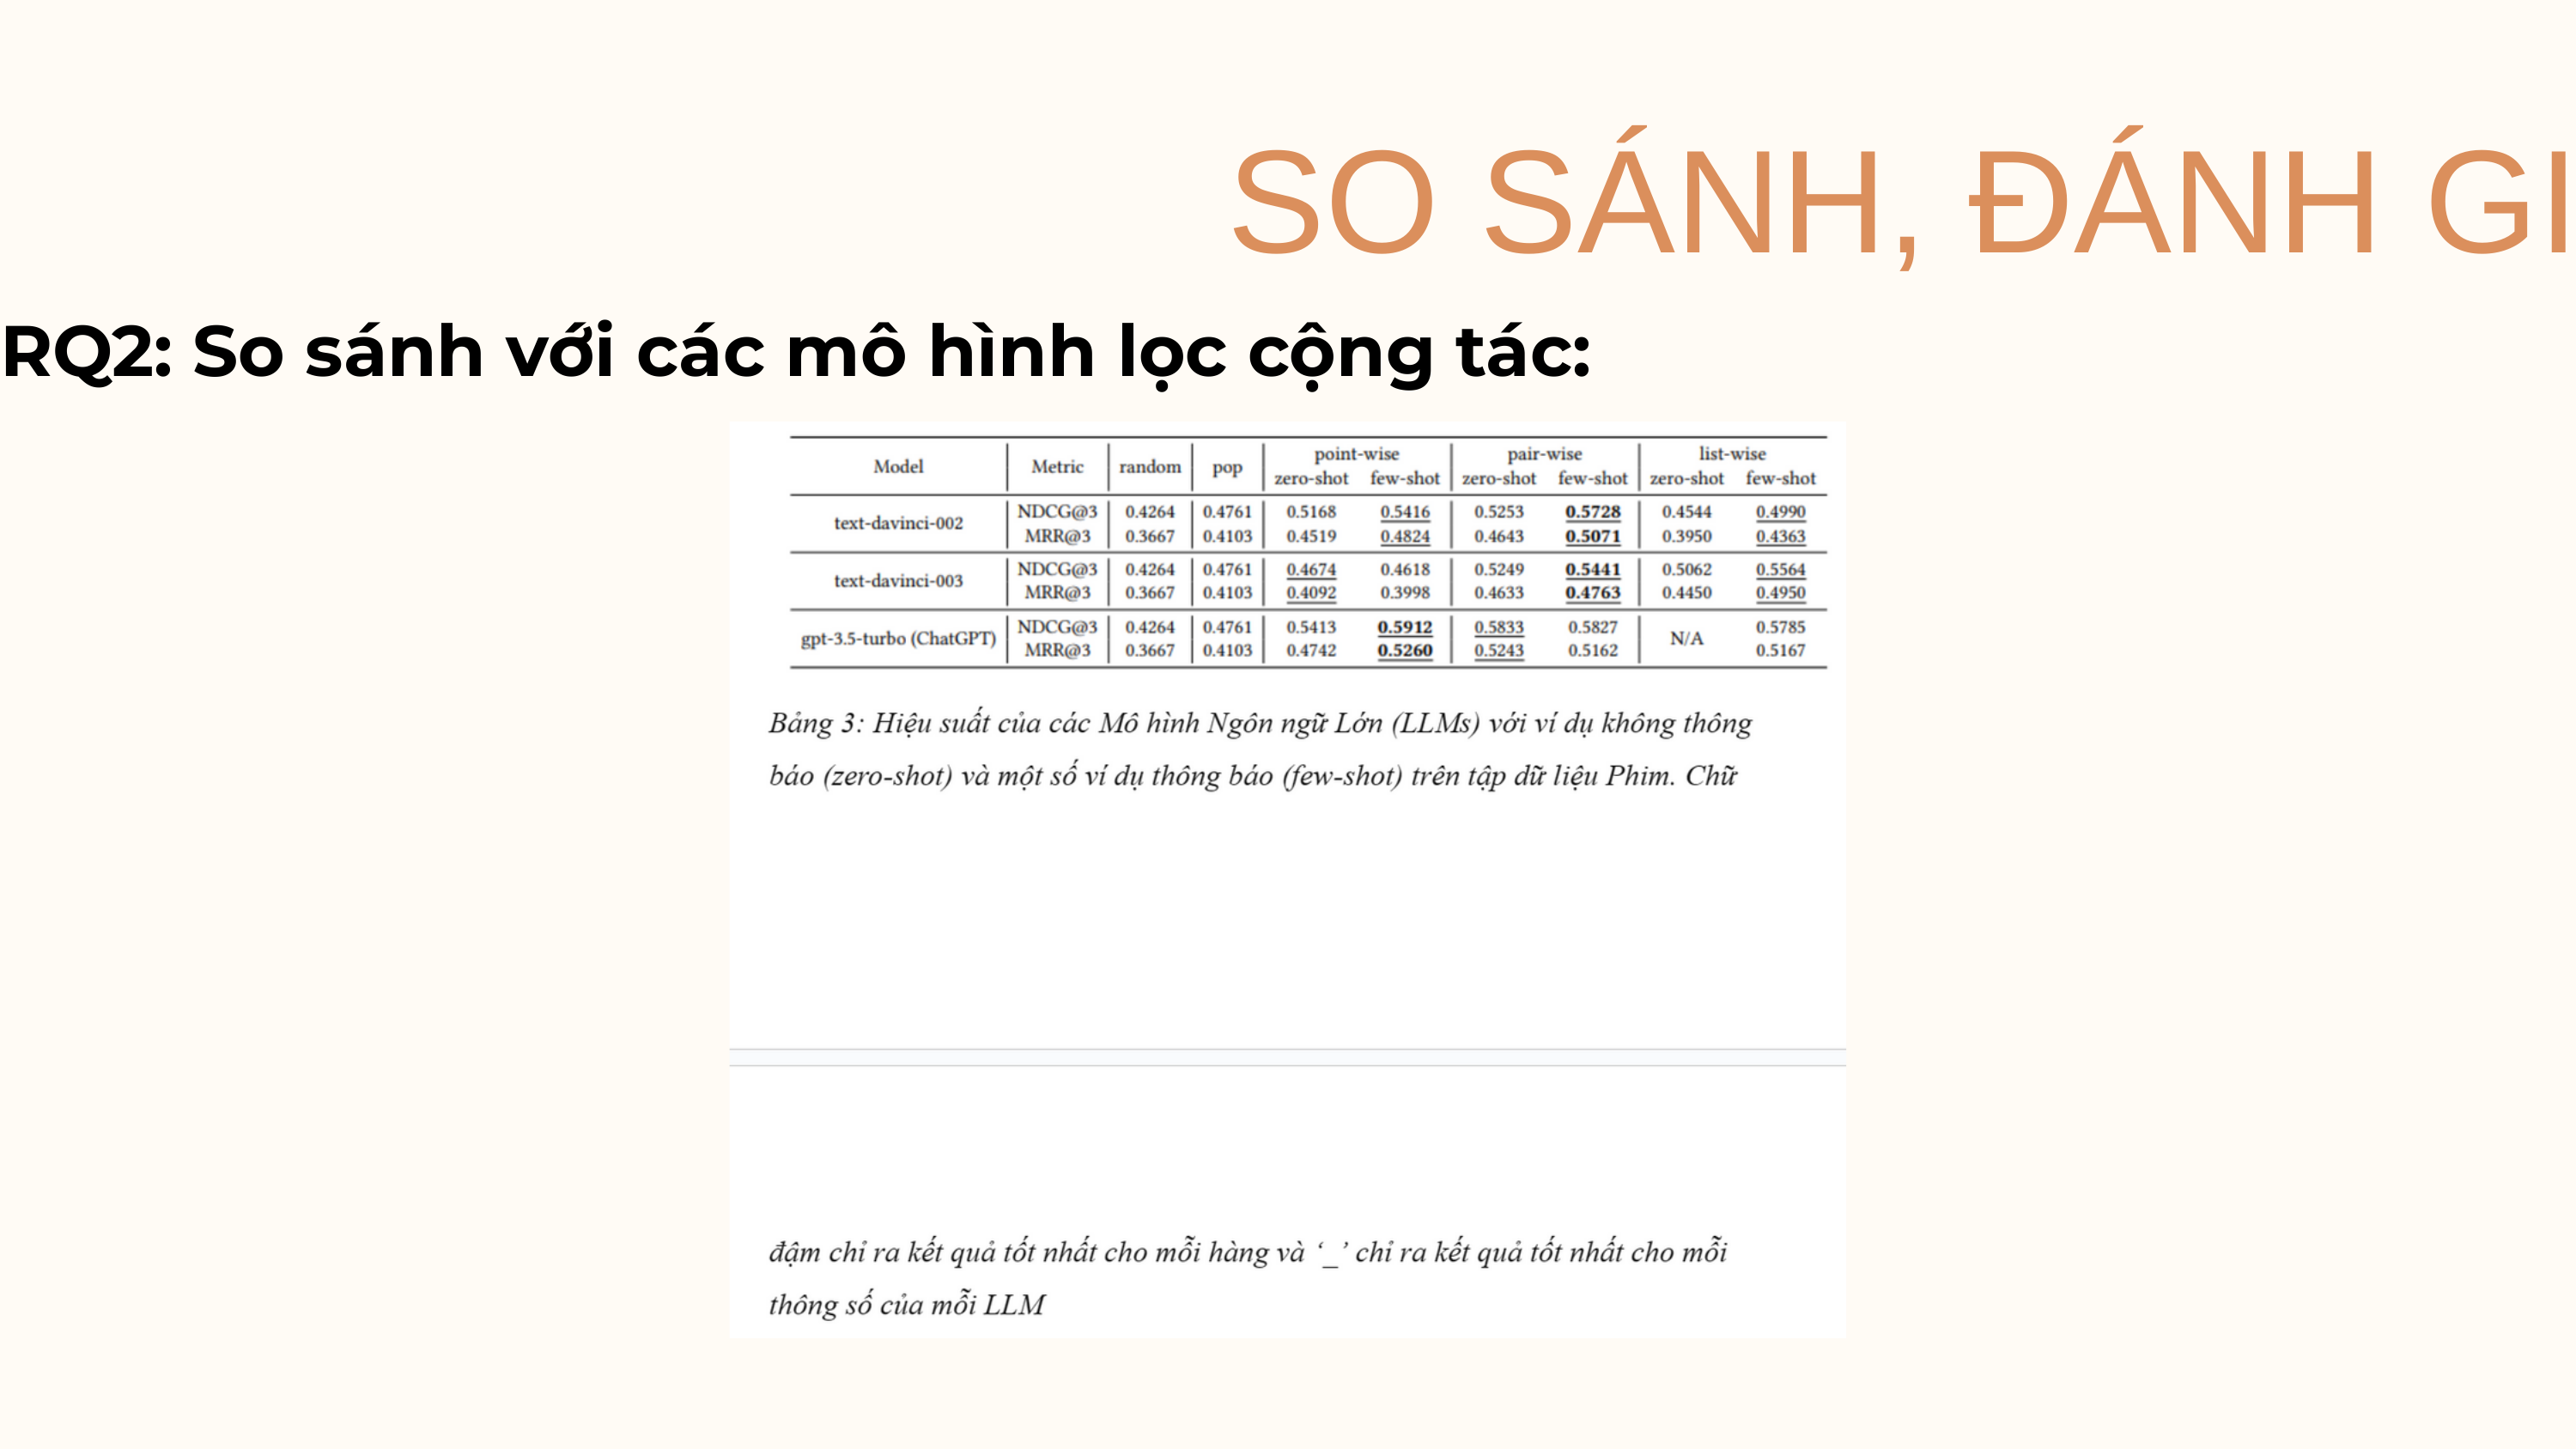

SO SÁNH, ĐÁNH GIÁ
RQ2: So sánh với các mô hình lọc cộng tác: